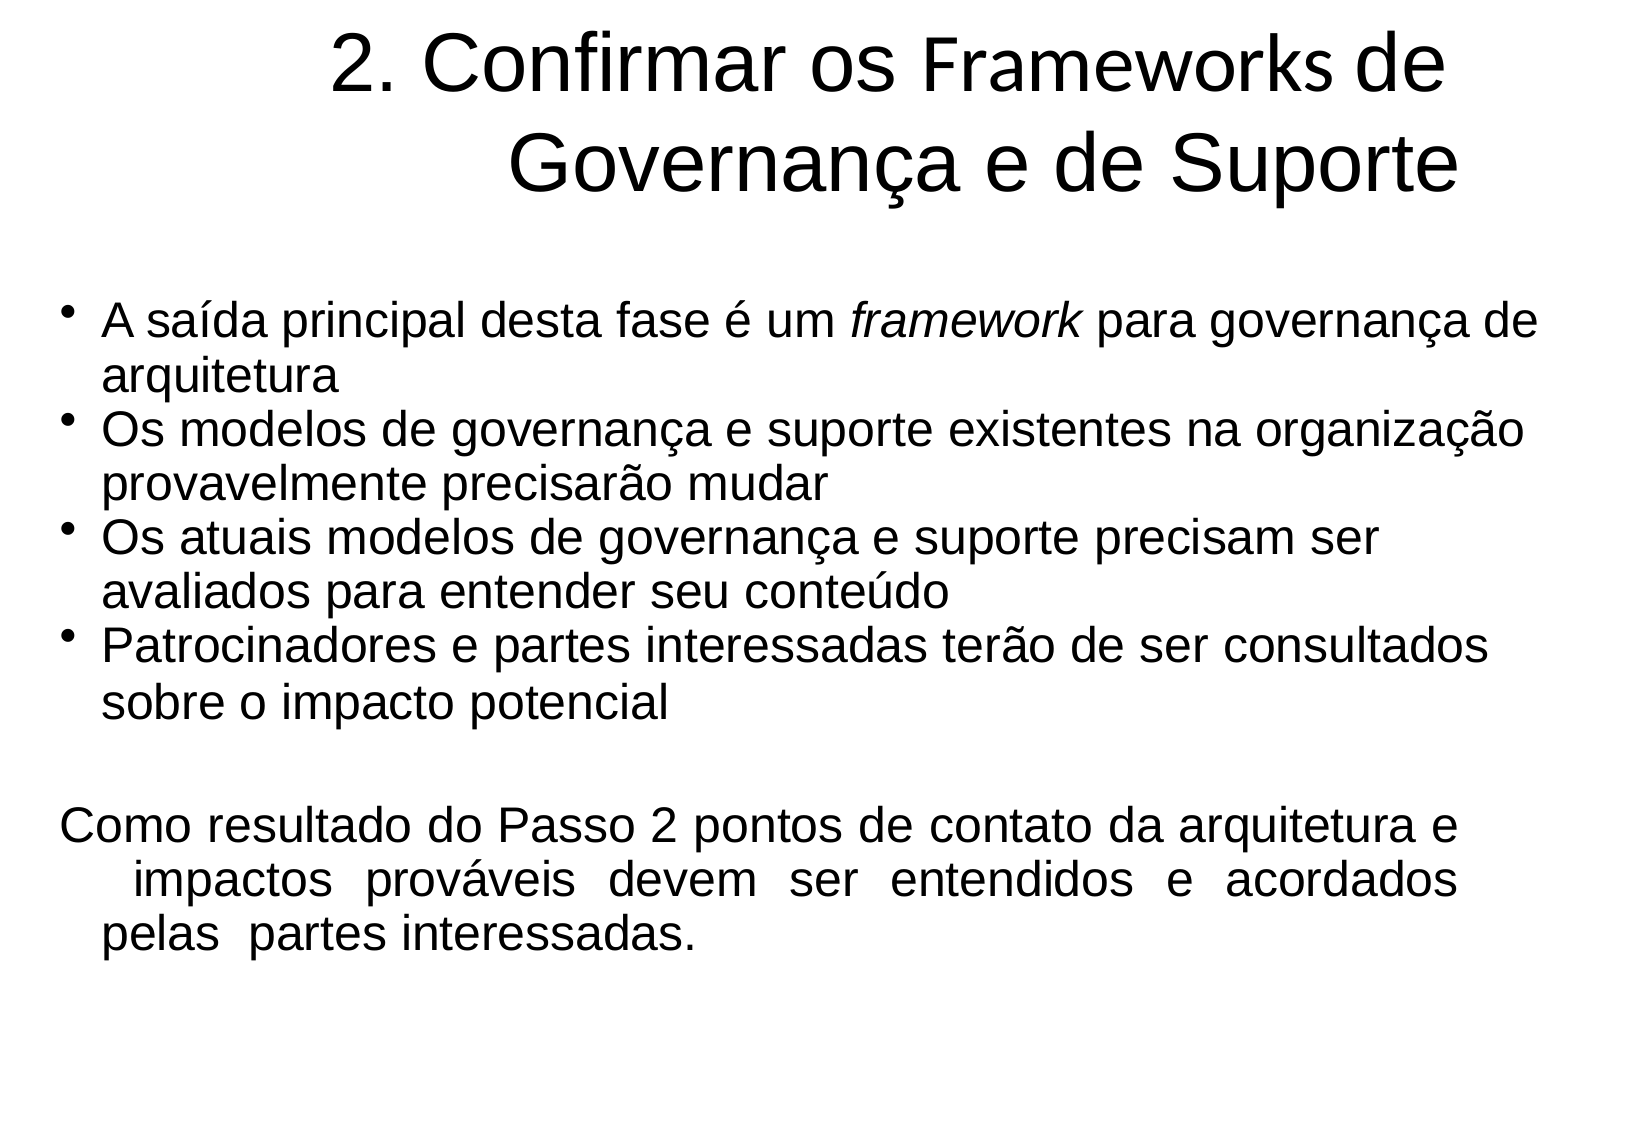

# 2. Confirmar os Frameworks de  Governança e de Suporte
A saída principal desta fase é um framework para governança de
arquitetura
Os modelos de governança e suporte existentes na organização
provavelmente precisarão mudar
Os atuais modelos de governança e suporte precisam ser
avaliados para entender seu conteúdo
Patrocinadores e partes interessadas terão de ser consultados
sobre o impacto potencial

Como resultado do Passo 2 pontos de contato da arquitetura e  impactos prováveis devem ser entendidos e acordados pelas  partes interessadas.